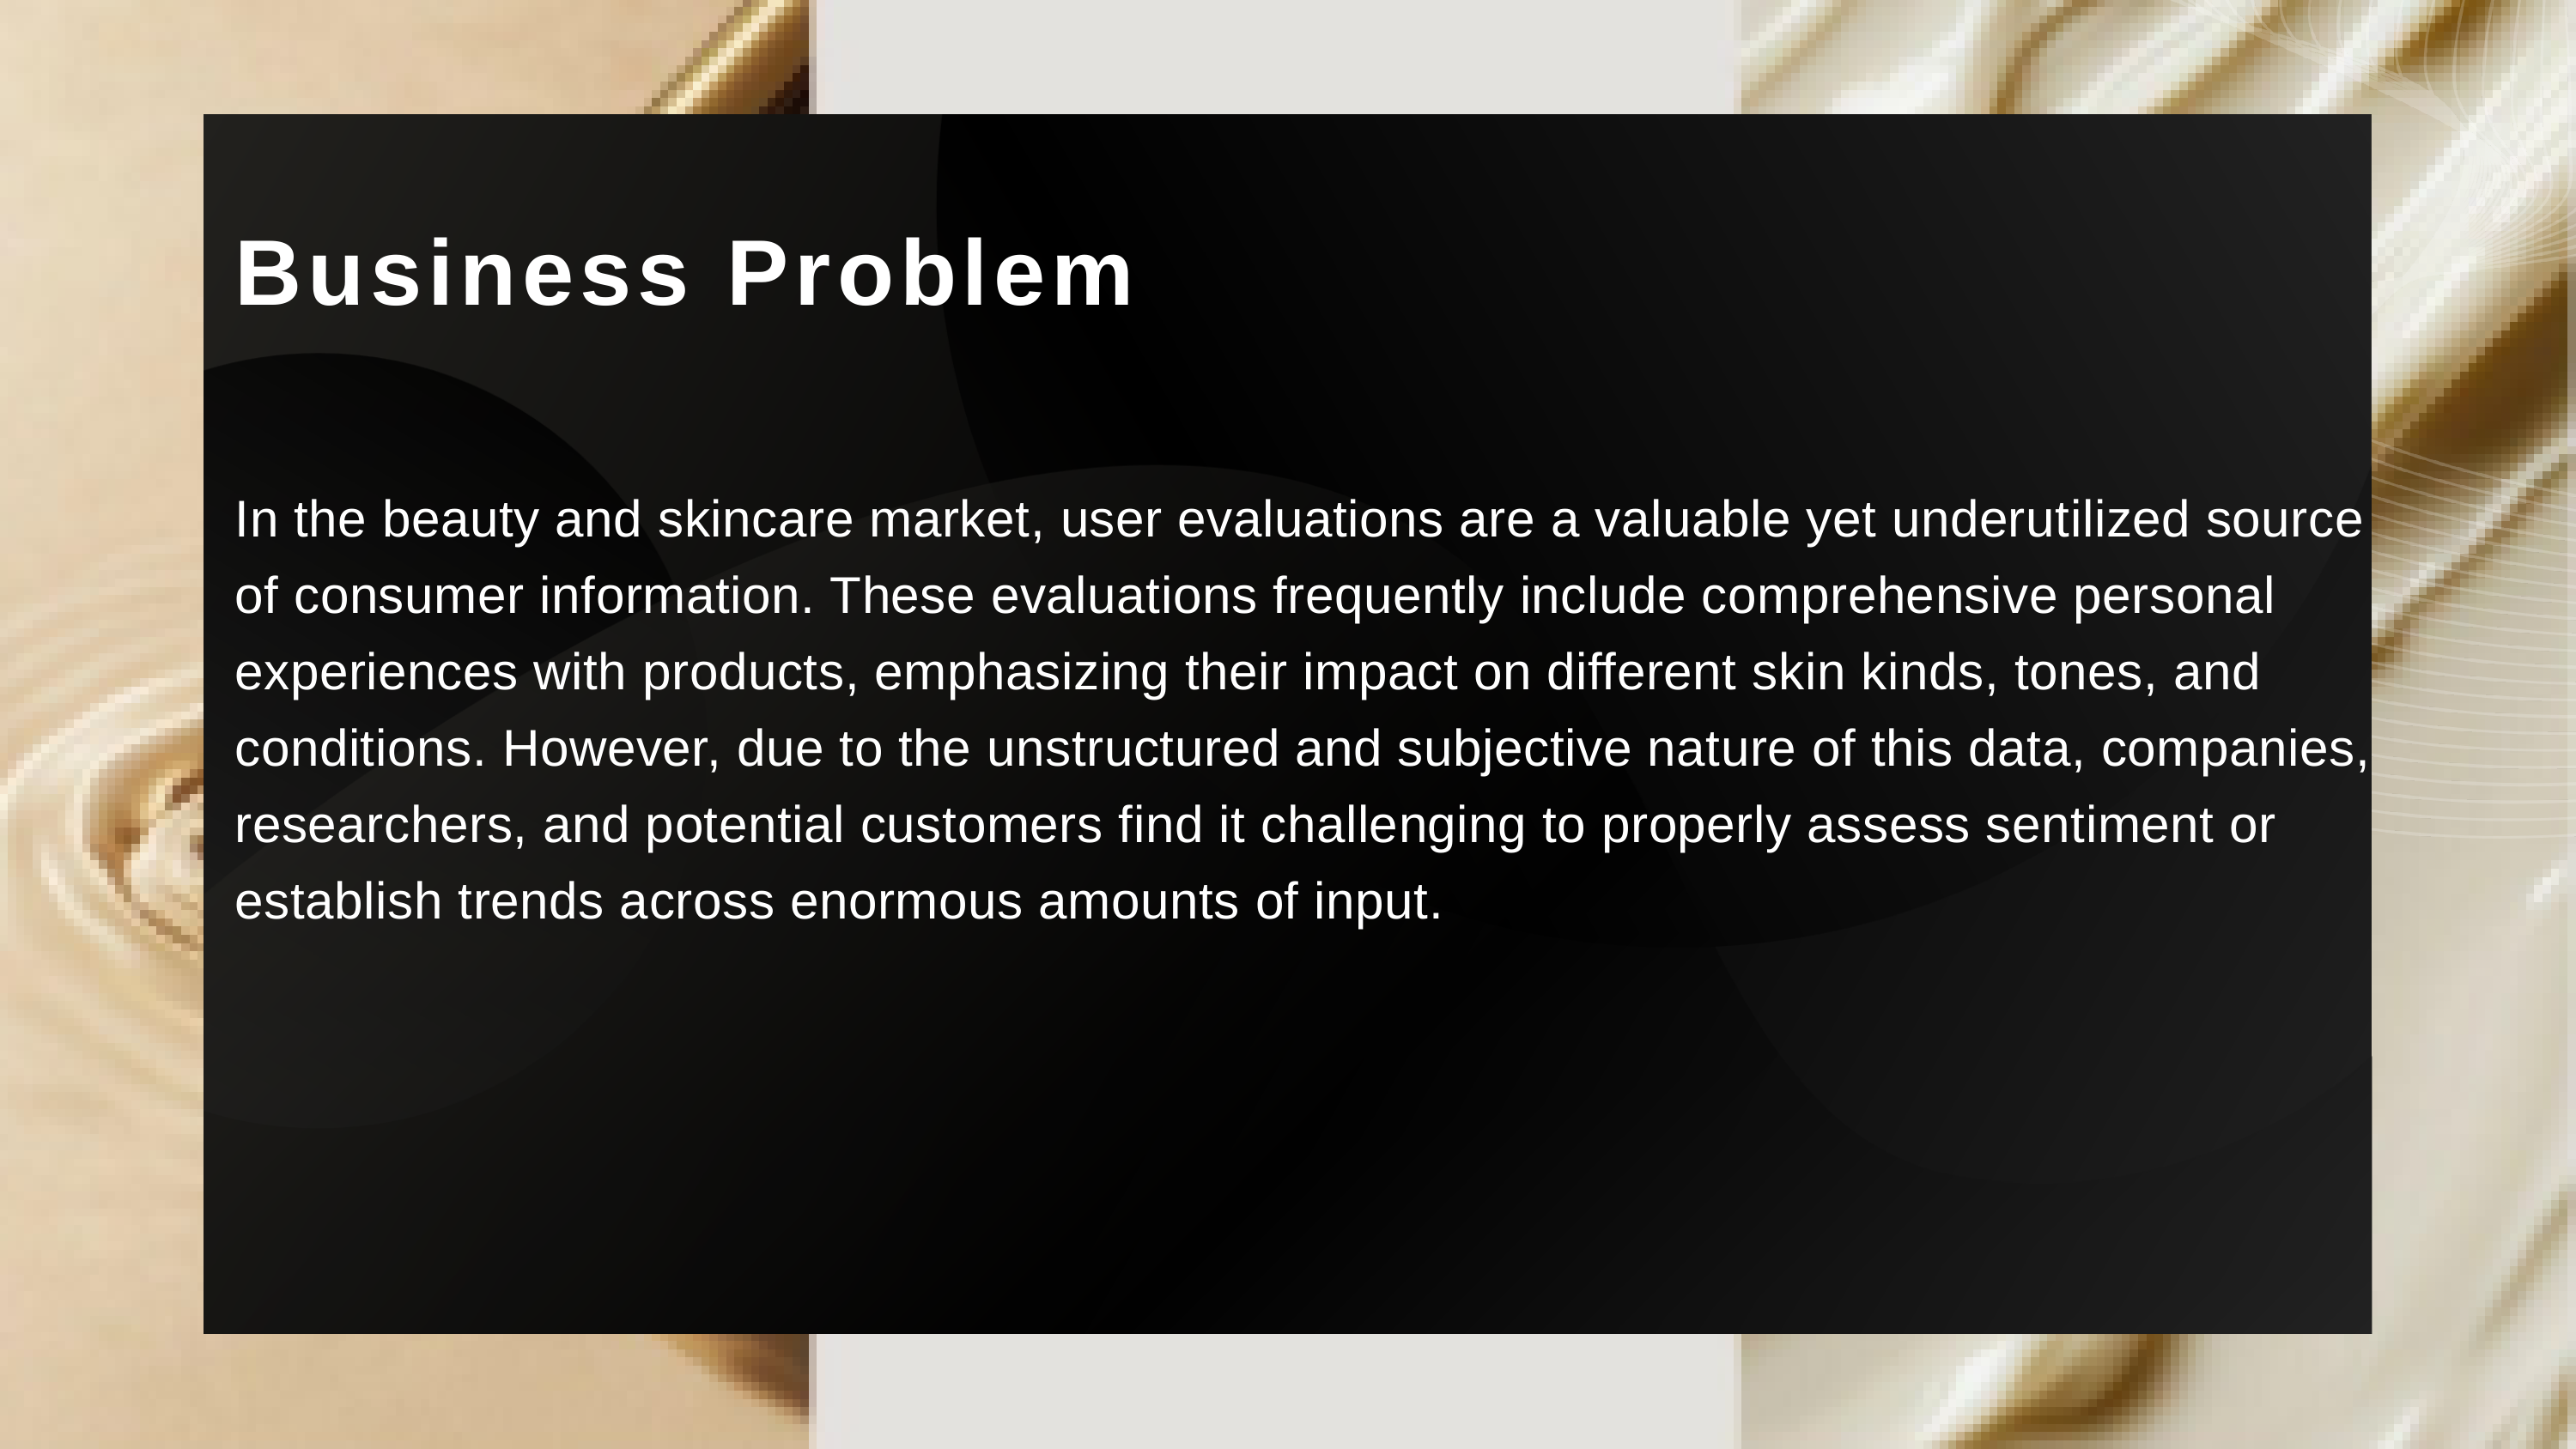

Business Problem
In the beauty and skincare market, user evaluations are a valuable yet underutilized source of consumer information. These evaluations frequently include comprehensive personal experiences with products, emphasizing their impact on different skin kinds, tones, and conditions. However, due to the unstructured and subjective nature of this data, companies, researchers, and potential customers find it challenging to properly assess sentiment or establish trends across enormous amounts of input.